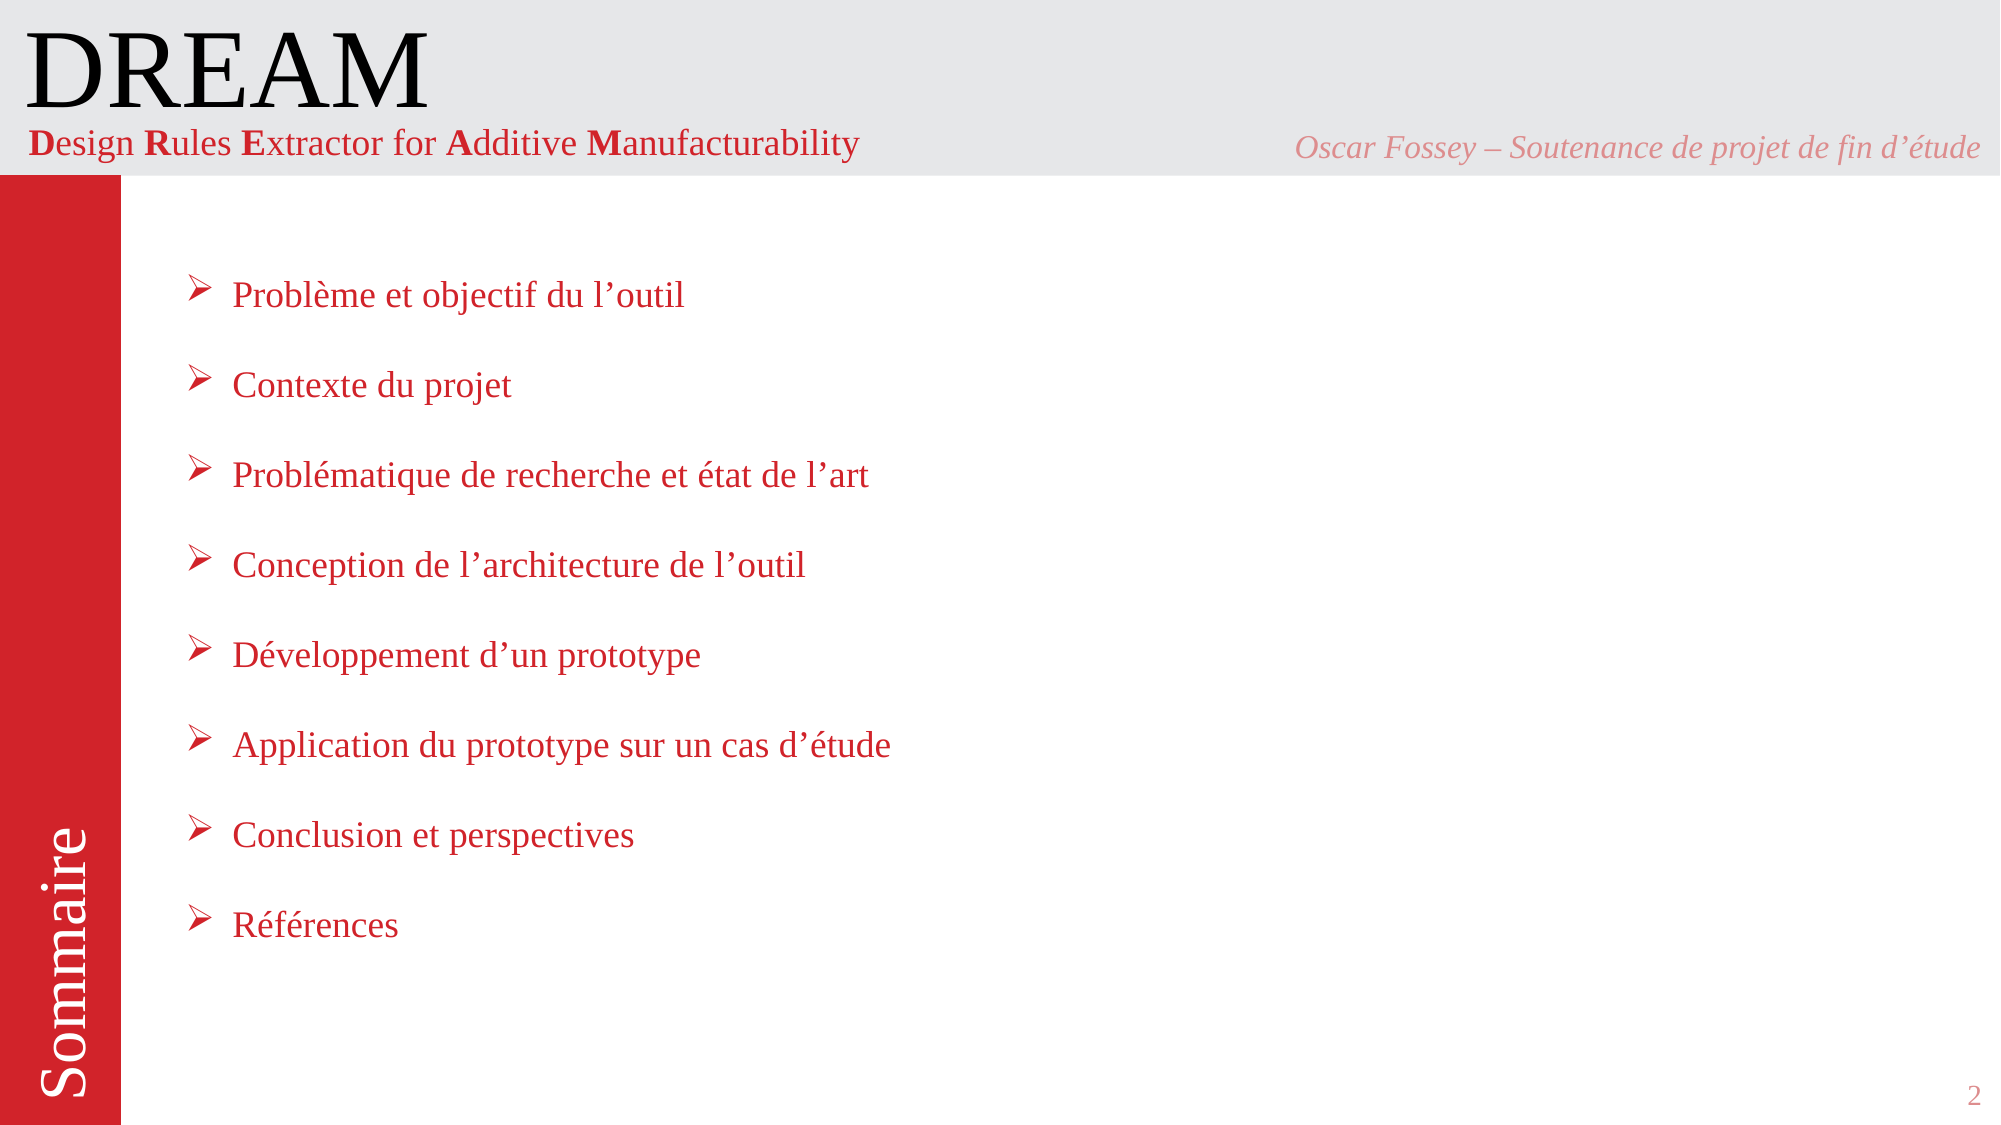

Oscar Fossey – Soutenance de projet de fin d’étude
Problème et objectif du l’outil
Contexte du projet
Problématique de recherche et état de l’art
Conception de l’architecture de l’outil
Développement d’un prototype
Application du prototype sur un cas d’étude
Conclusion et perspectives
Références

# Sommaire
2